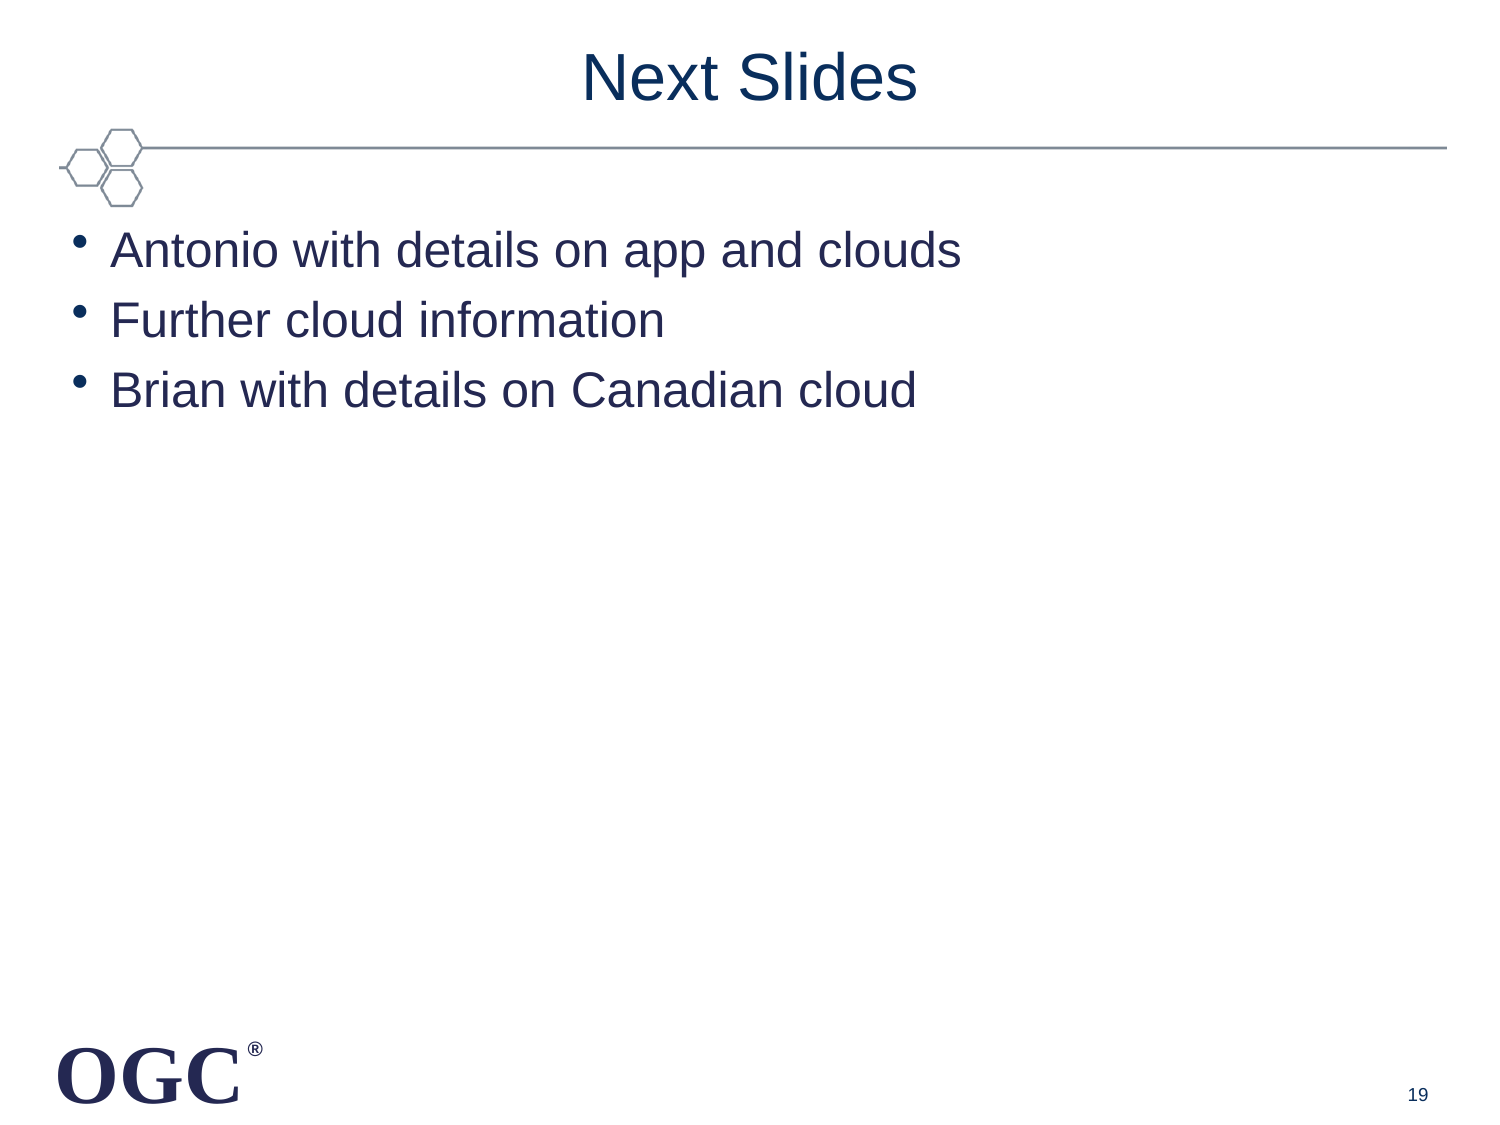

# Next Slides
Antonio with details on app and clouds
Further cloud information
Brian with details on Canadian cloud
19